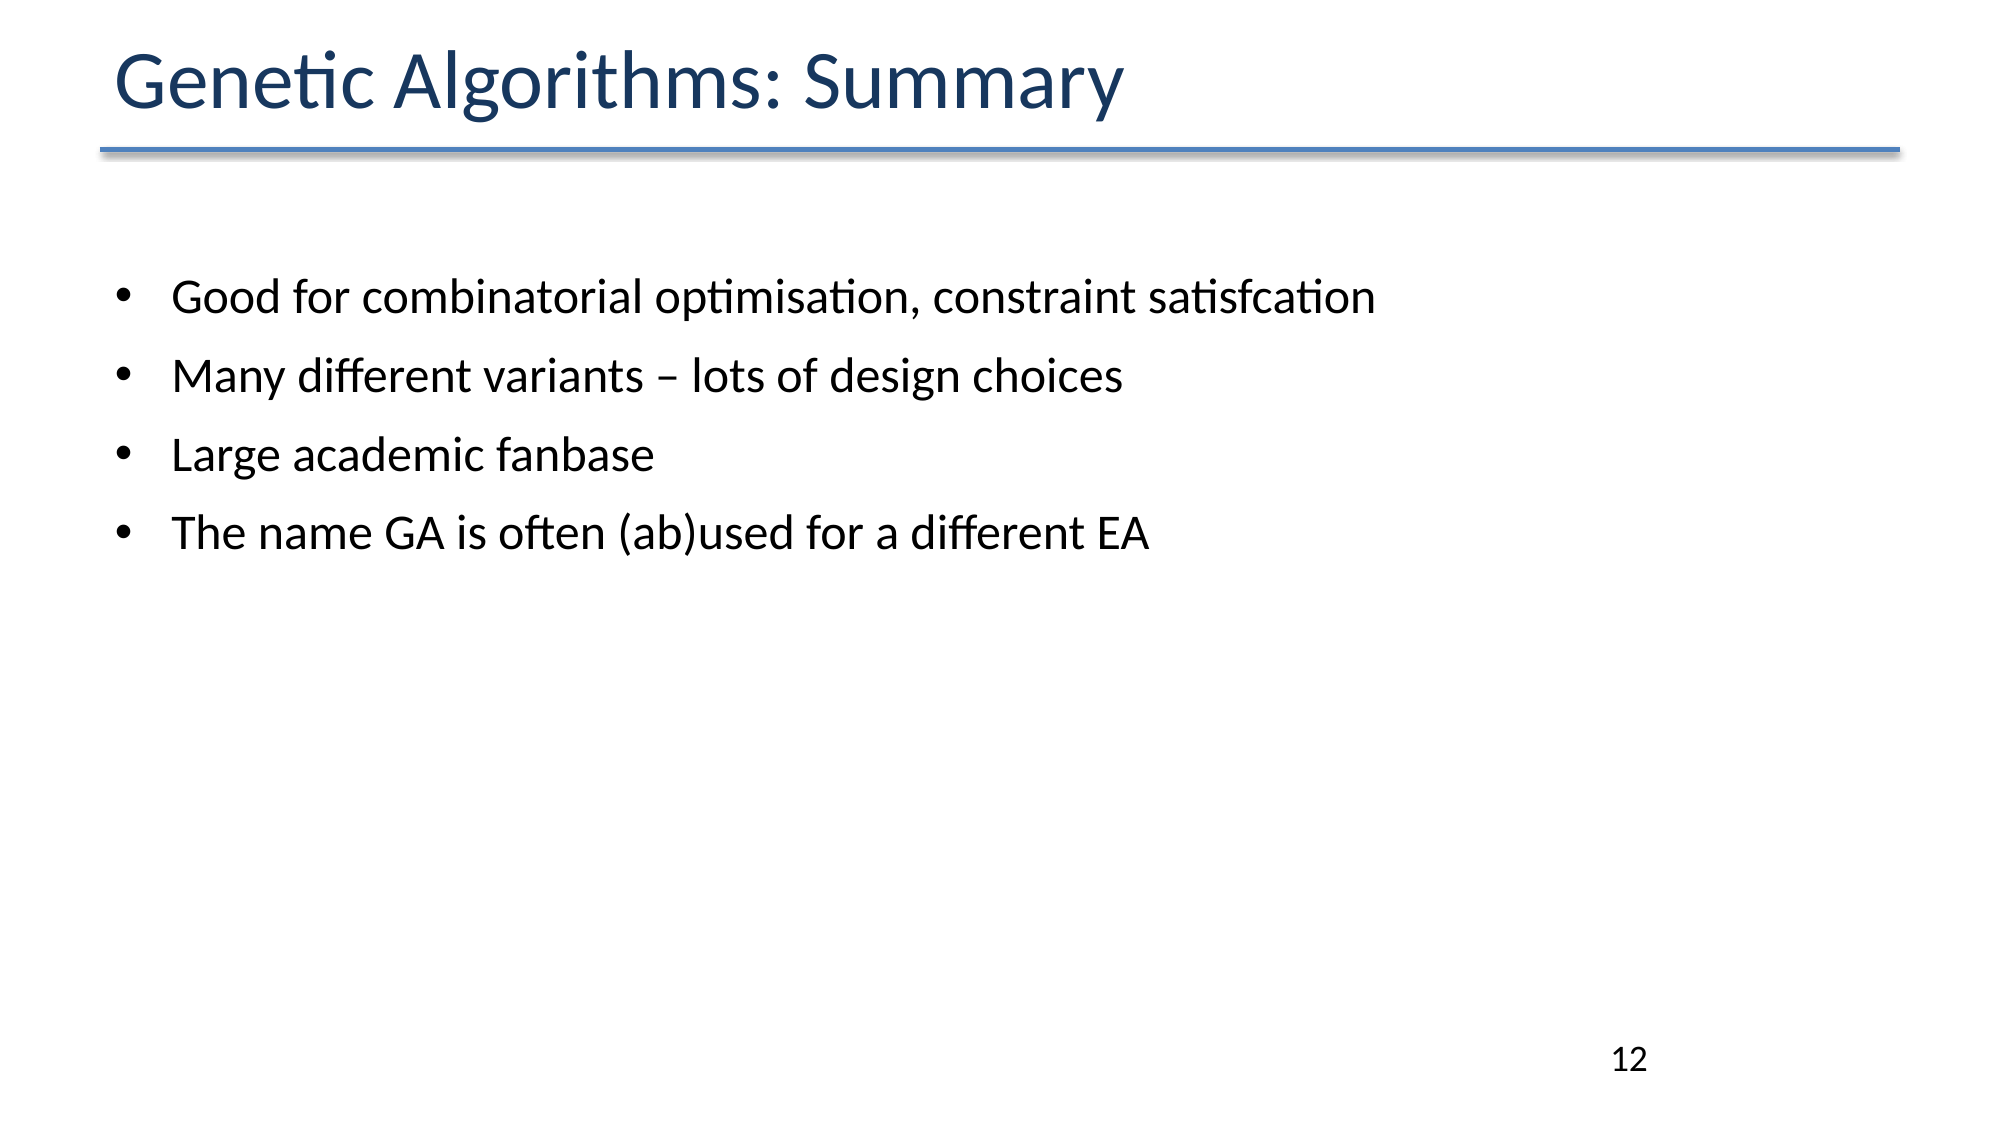

# Genetic Algorithms: Summary
Good for combinatorial optimisation, constraint satisfcation
Many different variants – lots of design choices
Large academic fanbase
The name GA is often (ab)used for a different EA
12